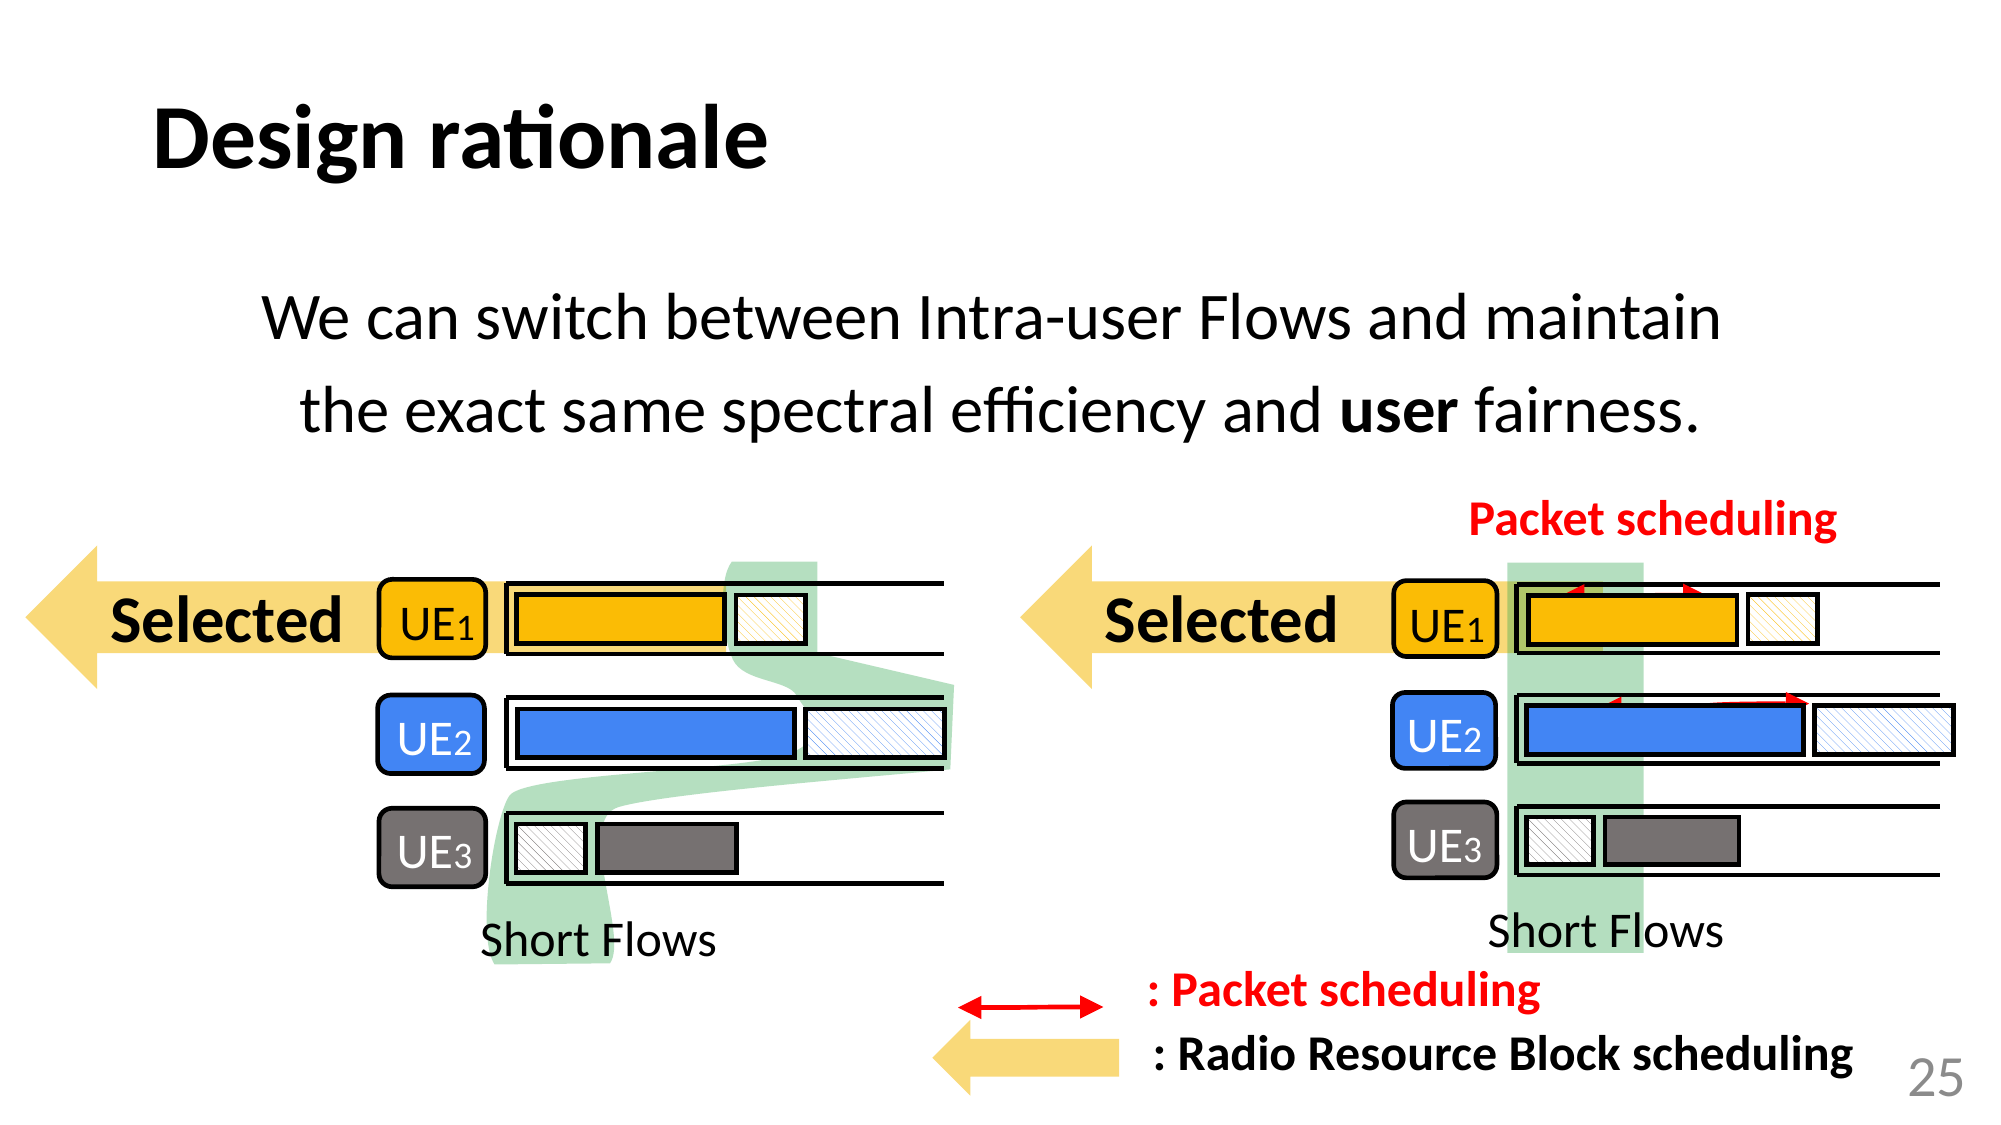

# Design rationale
We can switch between Intra-user Flows and maintain
the exact same spectral efficiency and user fairness.
Packet scheduling

UE1

UE2

UE3

Short Flows

Selected
Selected

UE1

UE2

UE3

Short Flows
: Packet scheduling
: Radio Resource Block scheduling

25